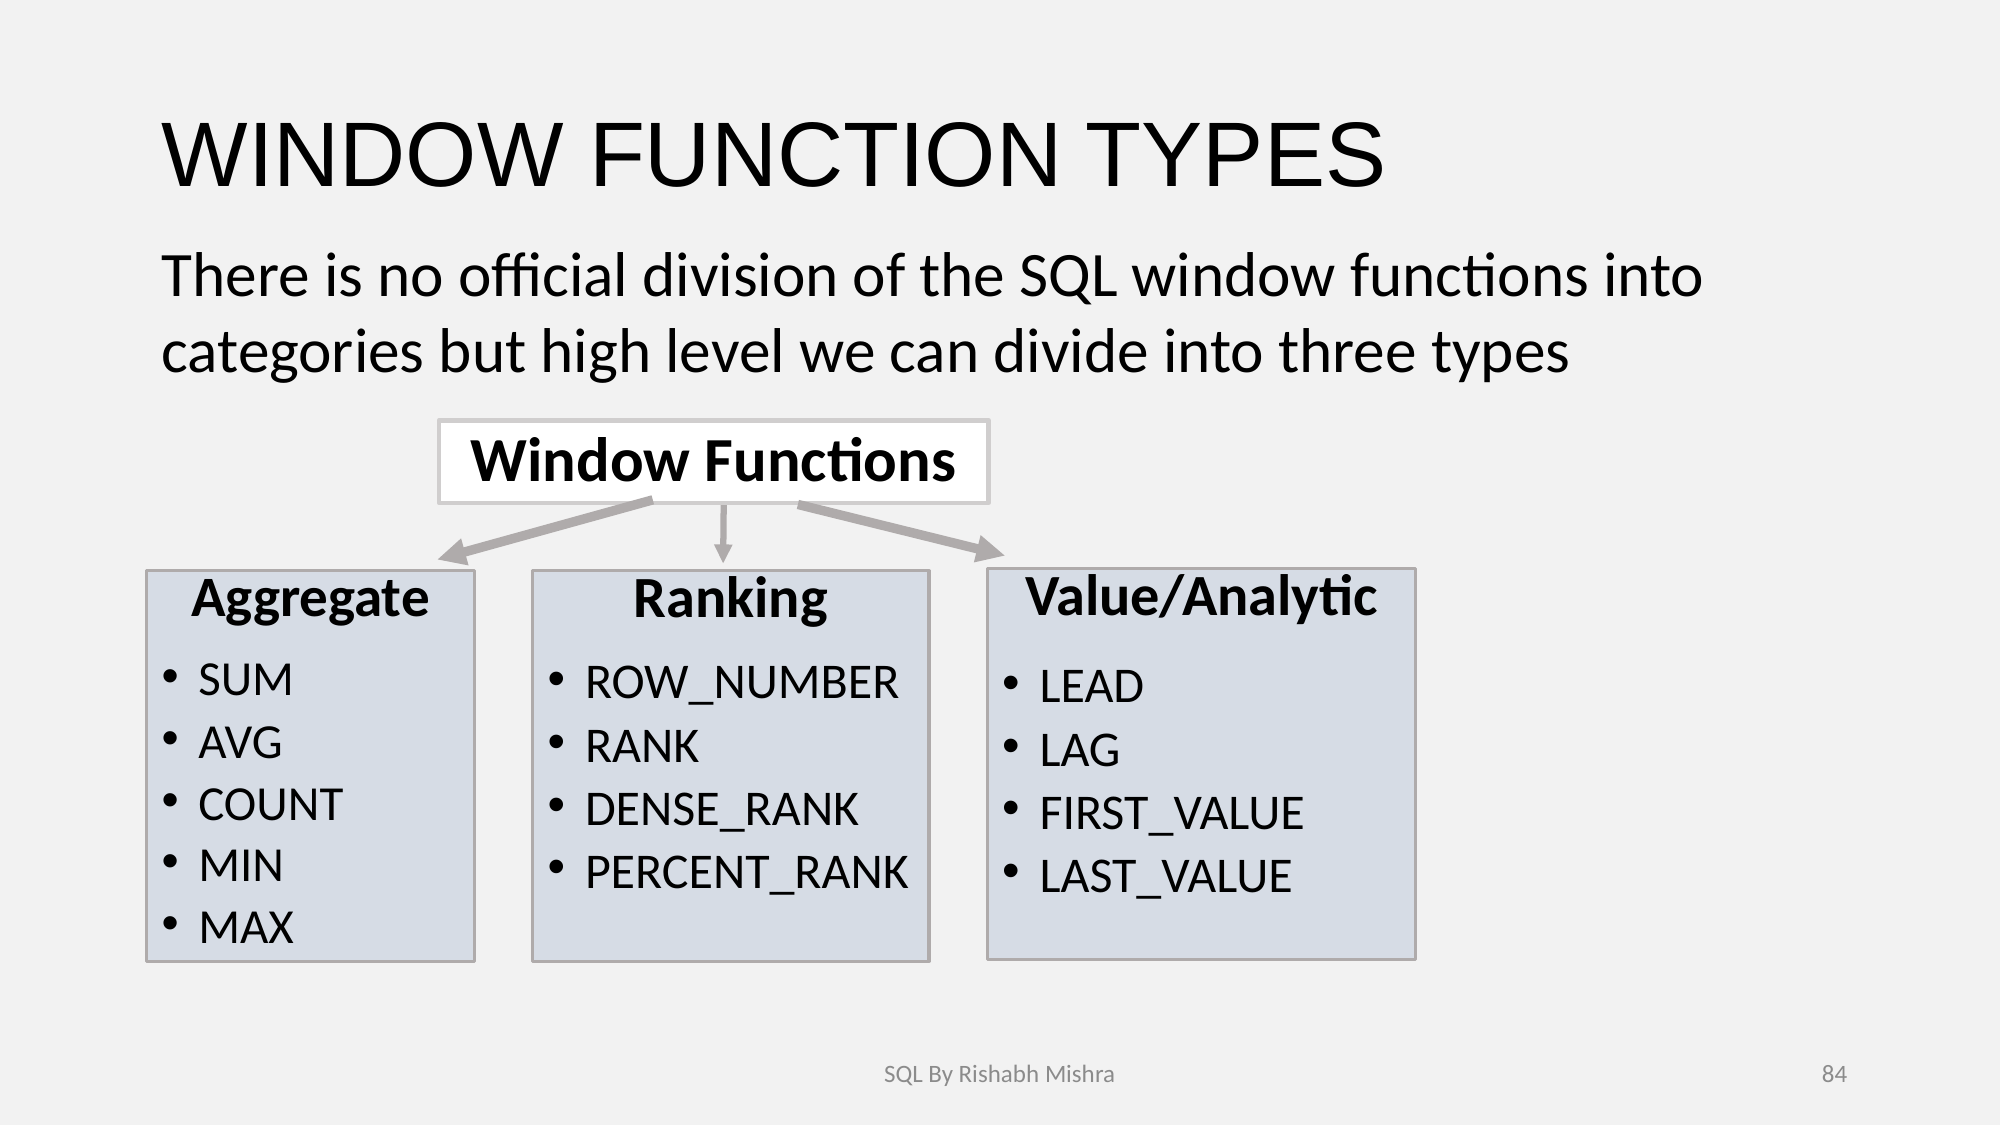

# WINDOW FUNCTION TYPES
There is no official division of the SQL window functions into categories but high level we can divide into three types
Window Functions
Value/Analytic
LEAD
LAG
FIRST_VALUE
LAST_VALUE

Aggregate
SUM
AVG
COUNT
MIN
MAX
Ranking
ROW_NUMBER
RANK
DENSE_RANK
PERCENT_RANK
SQL By Rishabh Mishra
84